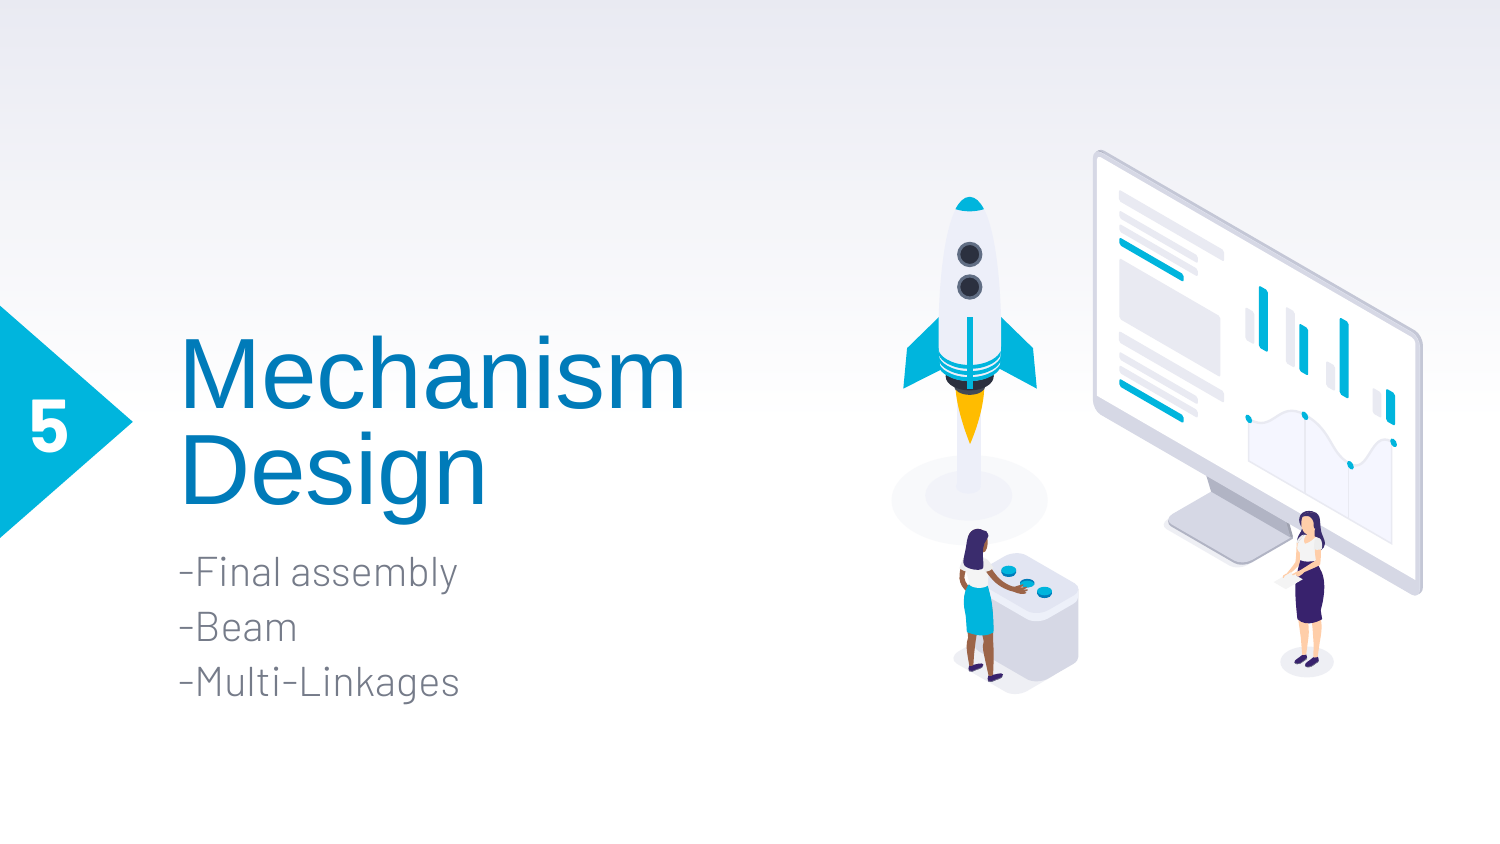

5
# Mechanism Design
-Final assembly
-Beam
-Multi-Linkages